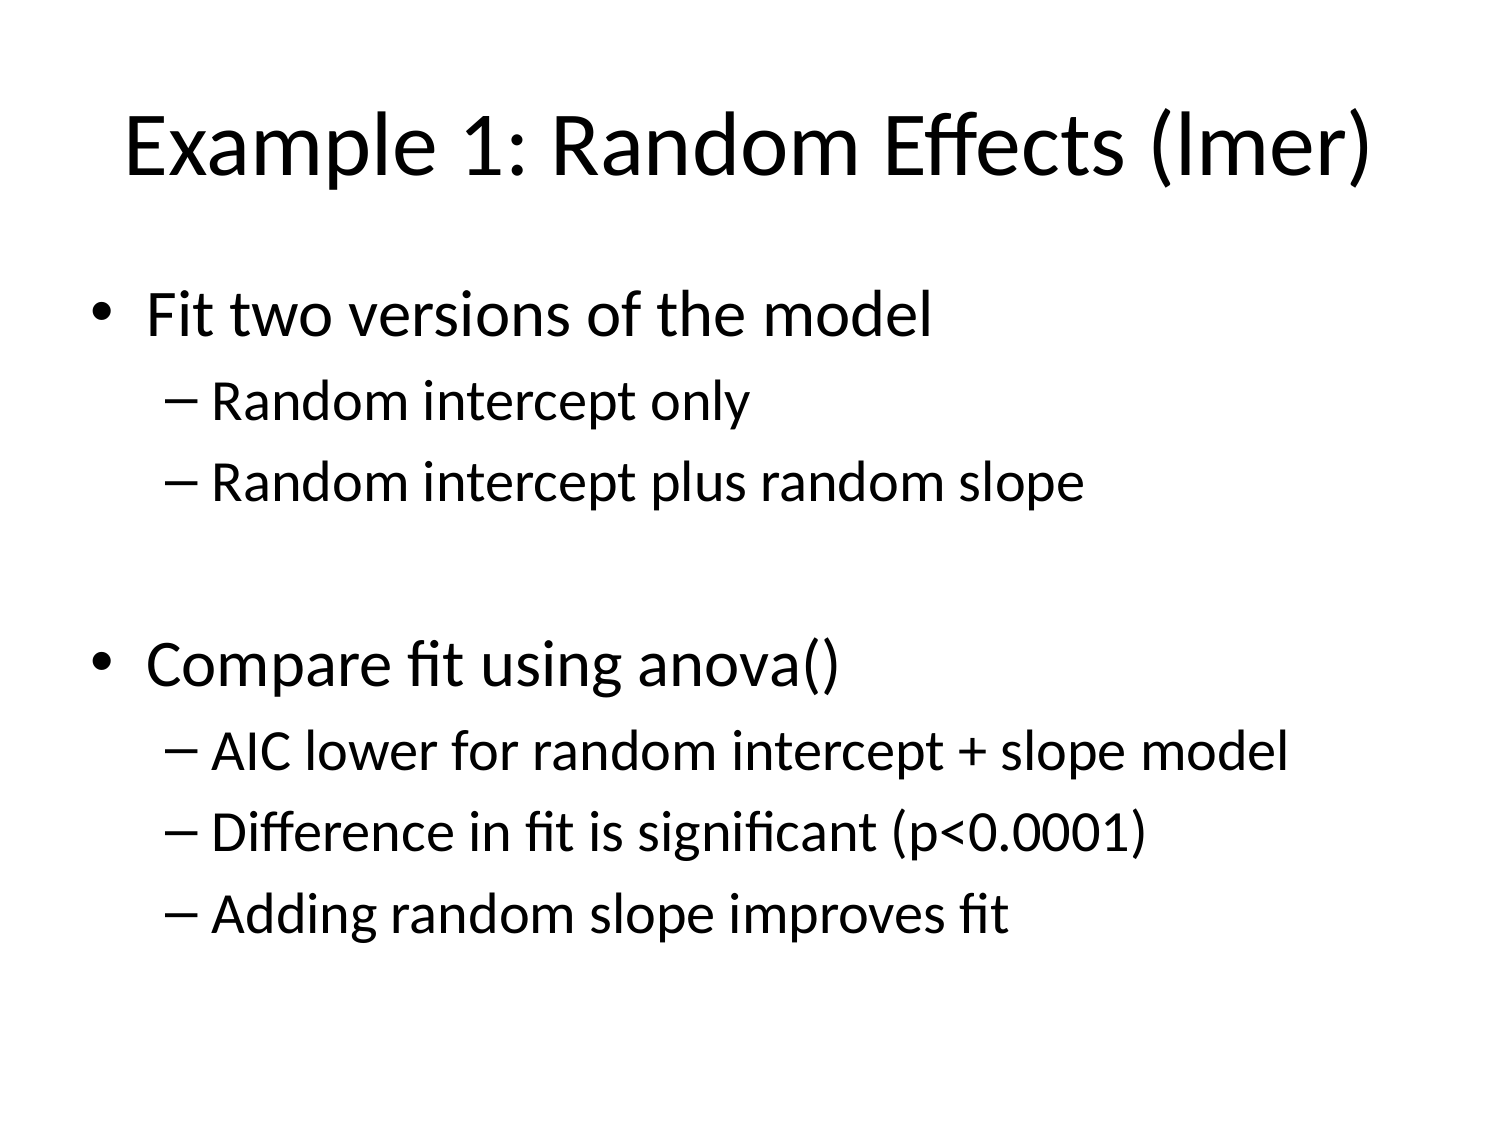

# Example 1: Random Effects (lmer)
Fit two versions of the model
Random intercept only
Random intercept plus random slope

Compare fit using anova()
AIC lower for random intercept + slope model
Difference in fit is significant (p<0.0001)
Adding random slope improves fit